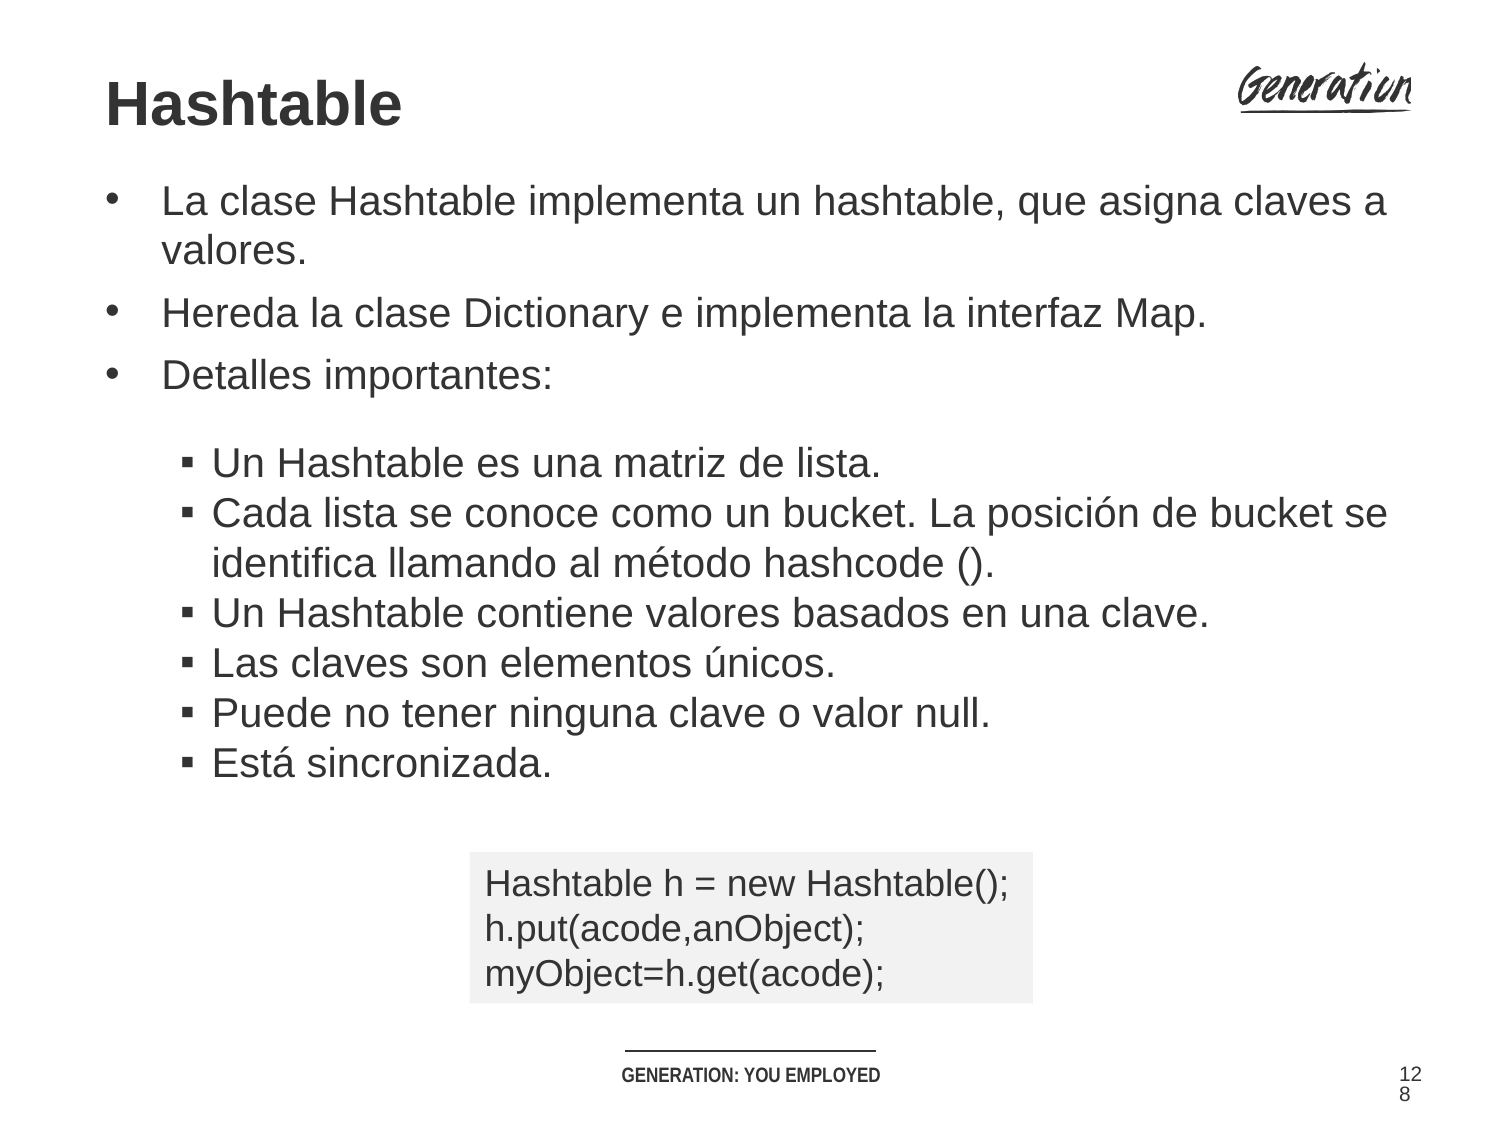

Hashtable
La clase Hashtable implementa un hashtable, que asigna claves a valores.
Hereda la clase Dictionary e implementa la interfaz Map.
Detalles importantes:

Un Hashtable es una matriz de lista.
Cada lista se conoce como un bucket. La posición de bucket se identifica llamando al método hashcode ().
Un Hashtable contiene valores basados en una clave.
Las claves son elementos únicos.
Puede no tener ninguna clave o valor null.
Está sincronizada.
Hashtable h = new Hashtable();
h.put(acode,anObject);
myObject=h.get(acode);